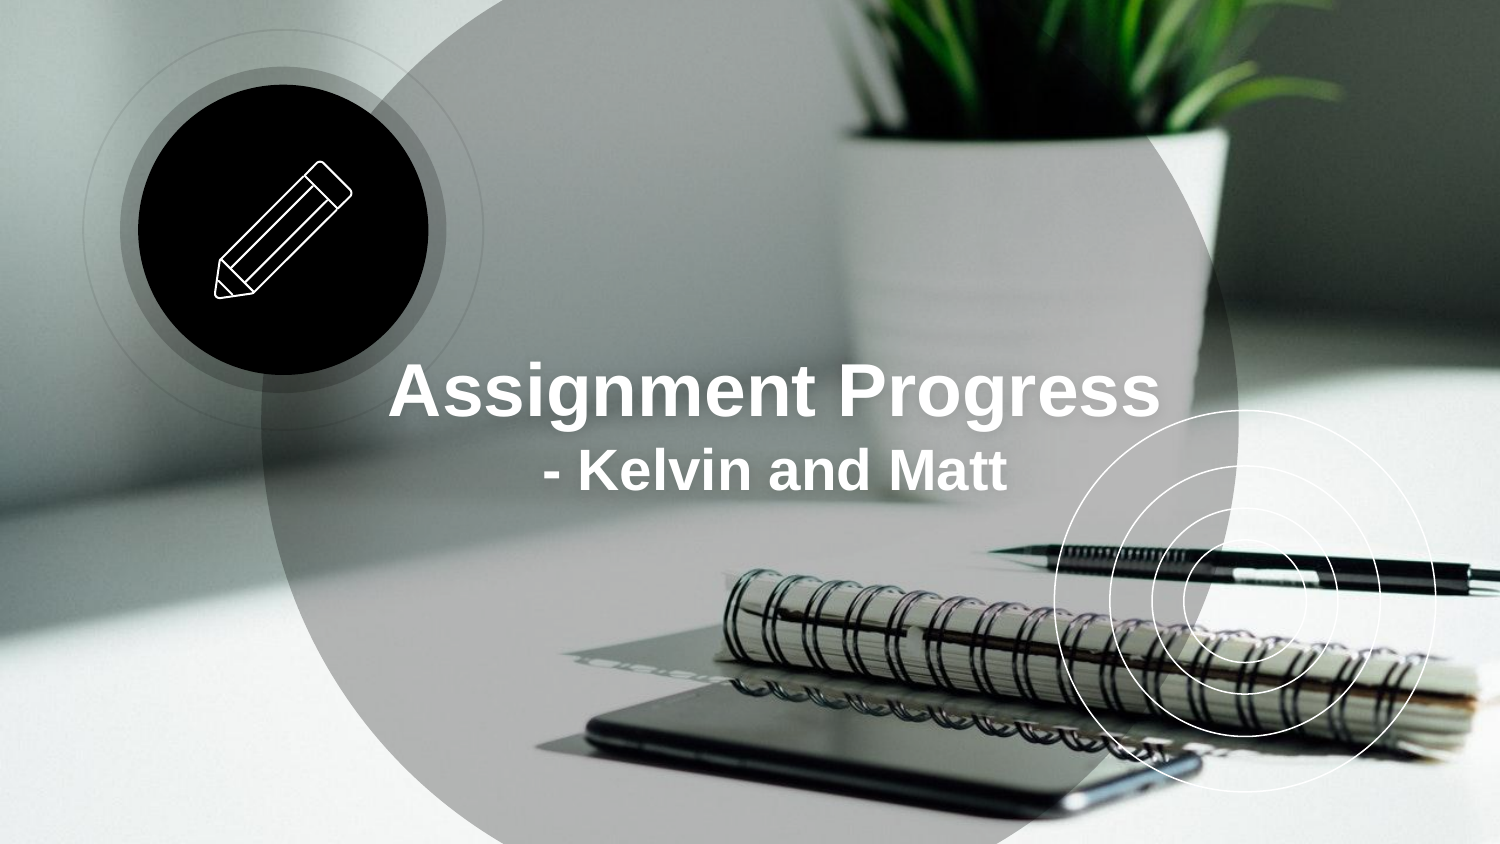

# Assignment Progress - Kelvin and Matt